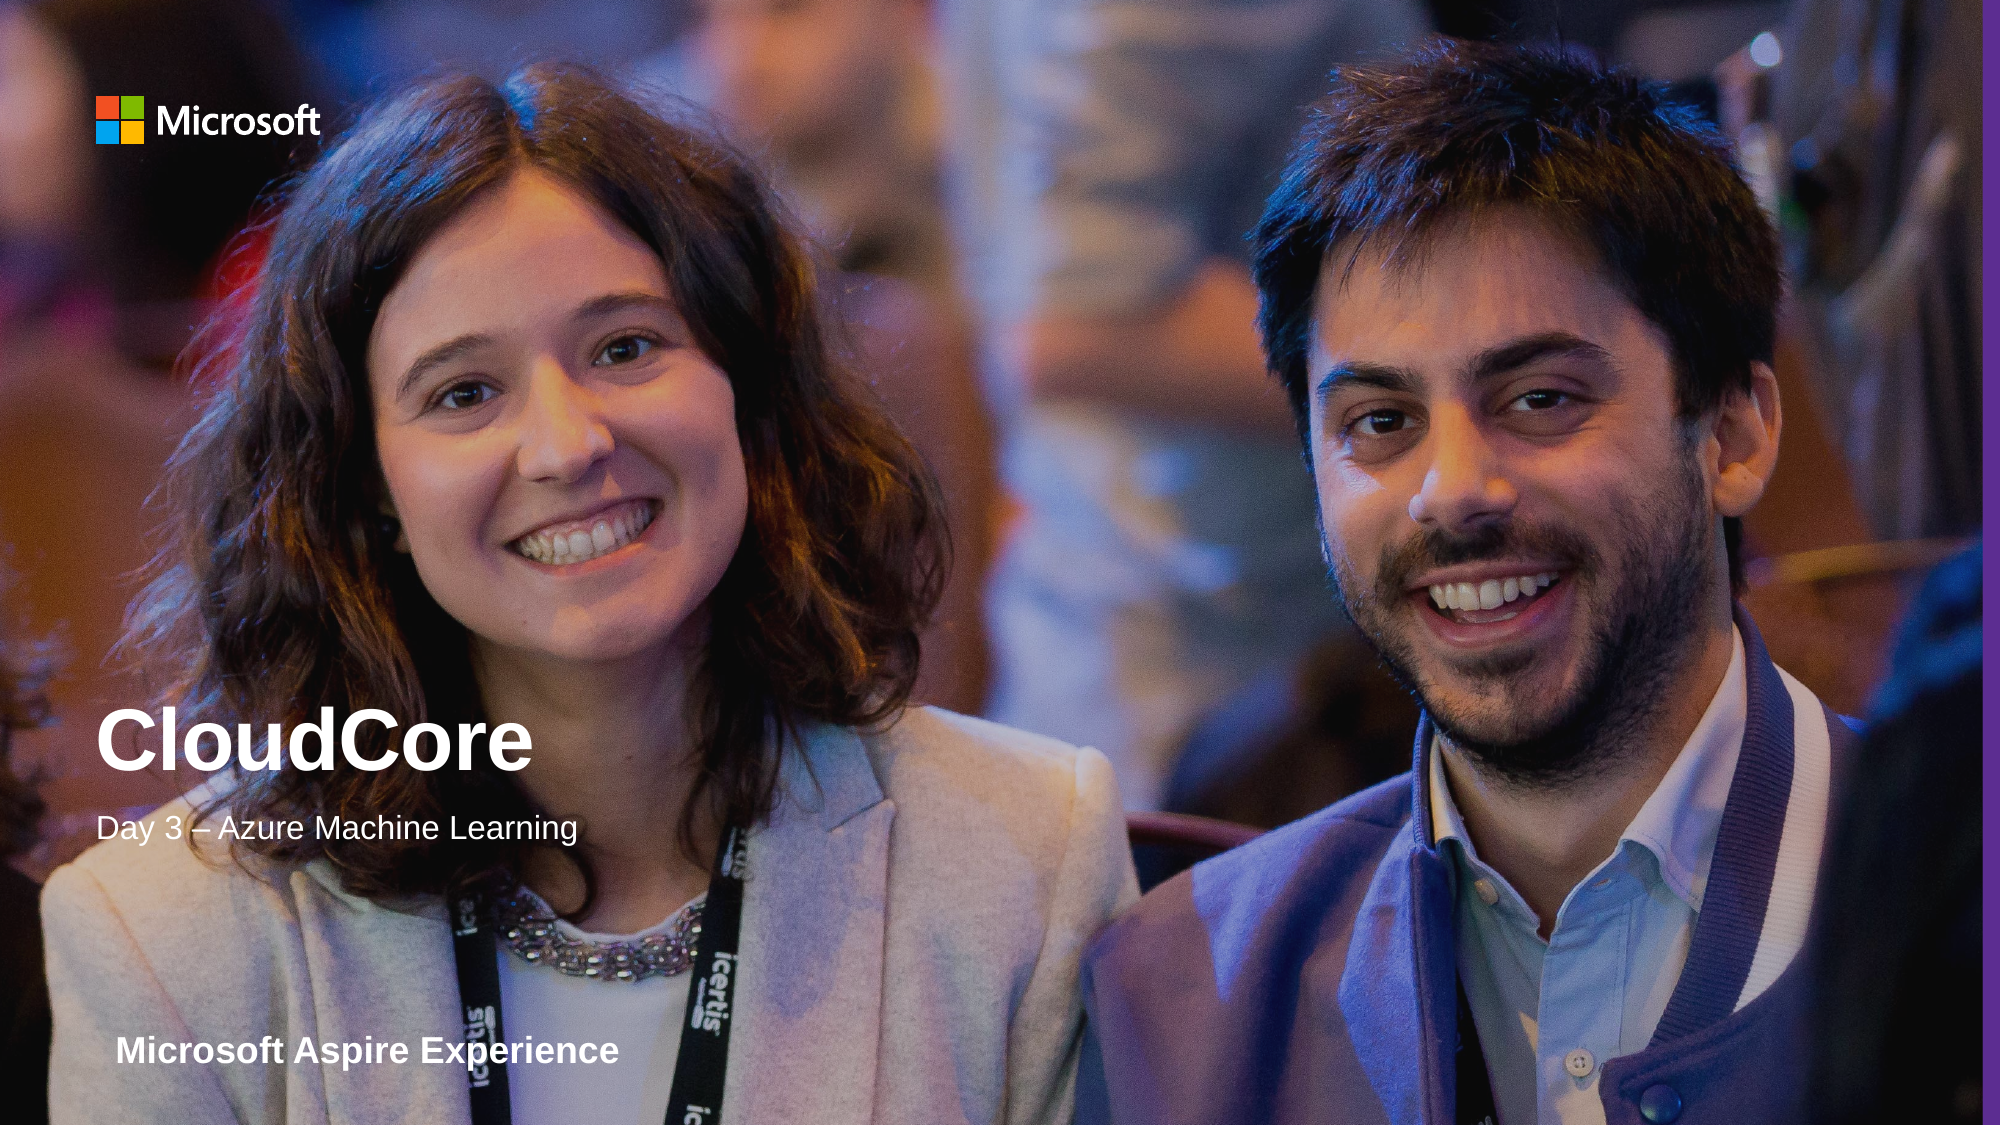

# CloudCore
Day 3 – Azure Machine Learning